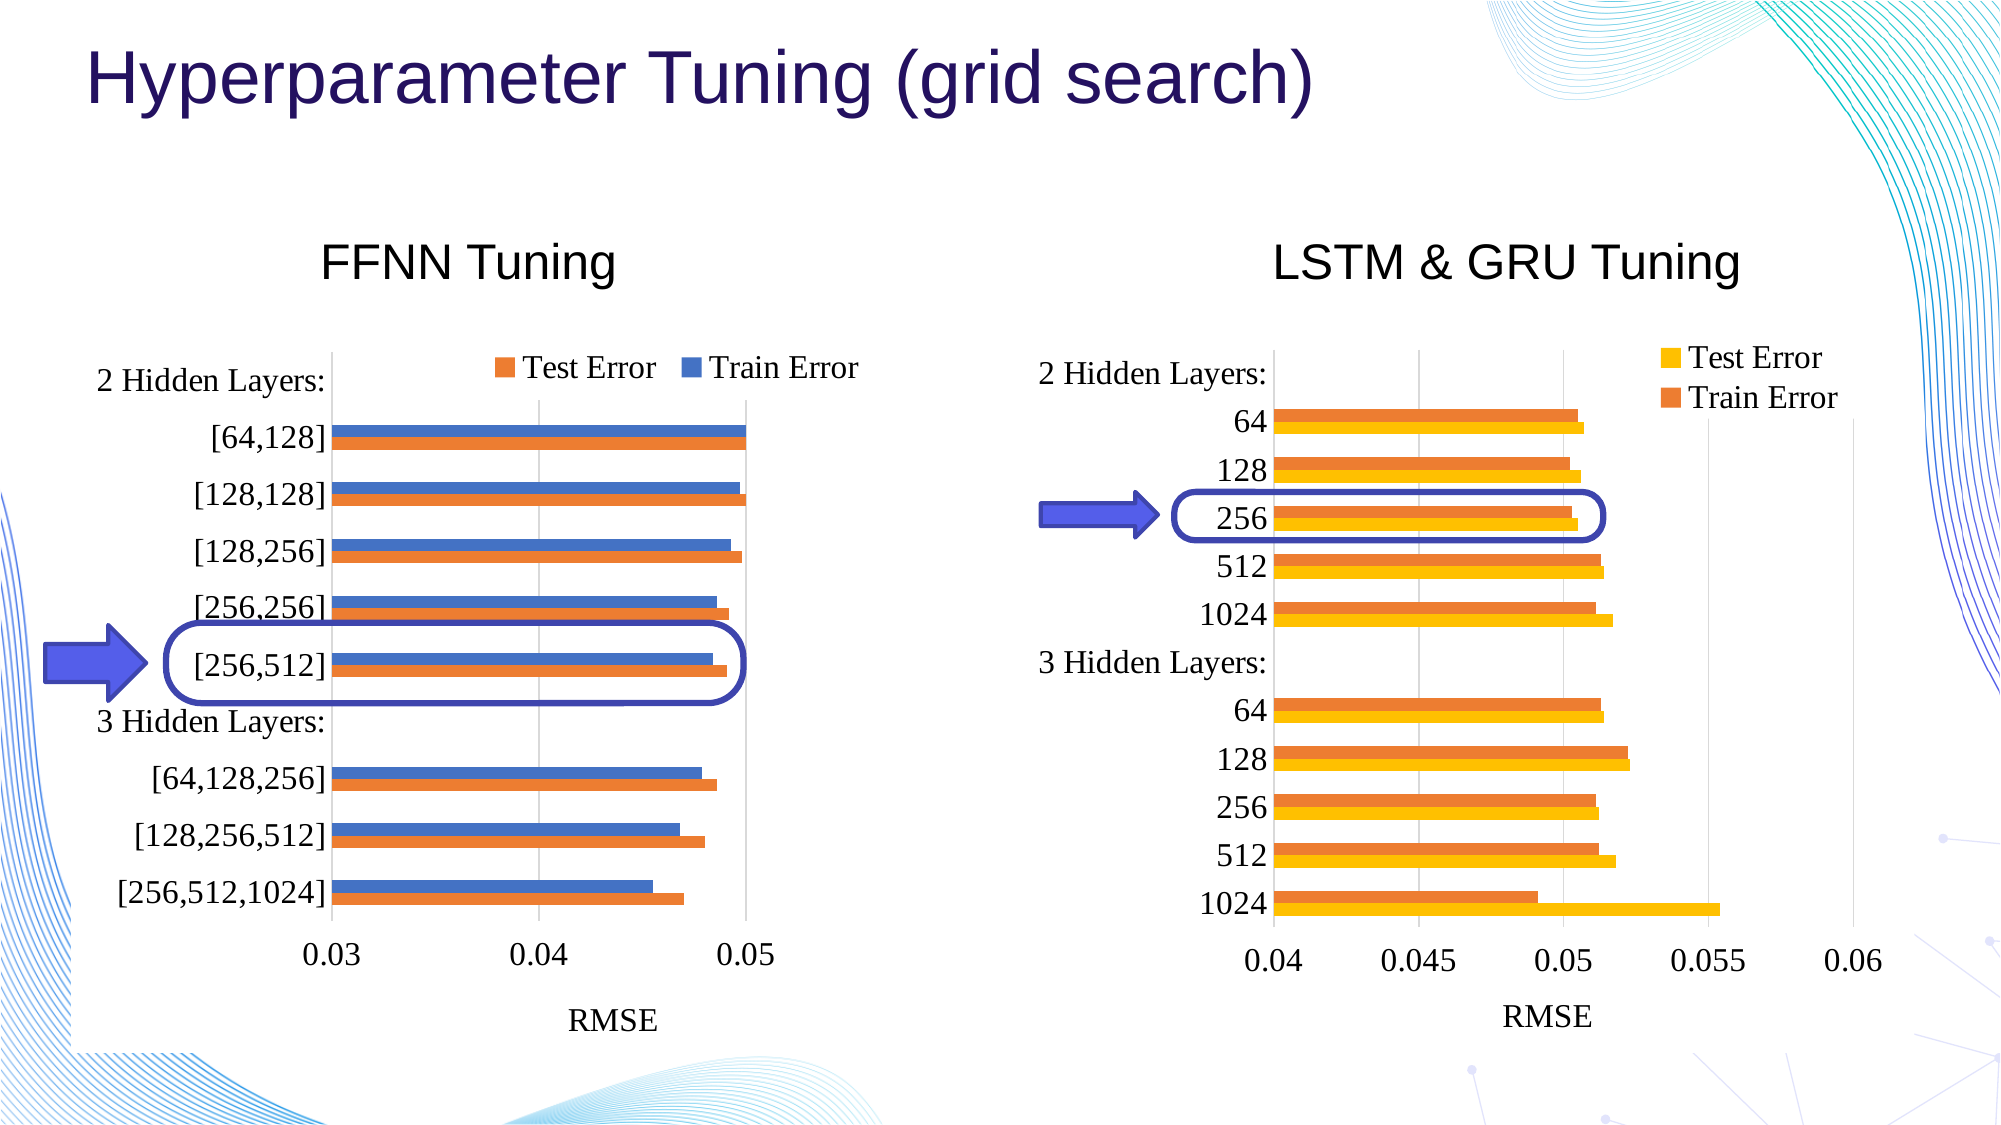

# Hyperparameter Tuning (grid search)
FFNN Tuning
LSTM & GRU Tuning

### Chart

| Category | Train Error | Test Error |
|---|---|---|
| 2 Hidden Layers: | None | None |
| [64,128] | 0.05 | 0.05 |
| [128,128] | 0.0497 | 0.05 |
| [128,256] | 0.0493 | 0.0498 |
| [256,256] | 0.0486 | 0.0492 |
| [256,512] | 0.0484 | 0.0491 |
| 3 Hidden Layers: | None | None |
| [64,128,256] | 0.0479 | 0.0486 |
| [128,256,512] | 0.0468 | 0.048 |
| [256,512,1024] | 0.0455 | 0.047 |

### Chart

| Category | Train Error | Test Error |
|---|---|---|
| 2 Hidden Layers: | None | None |
| 64 | 0.0505 | 0.0507 |
| 128 | 0.0502 | 0.0506 |
| 256 | 0.0503 | 0.0505 |
| 512 | 0.0513 | 0.0514 |
| 1024 | 0.0511 | 0.0517 |
| 3 Hidden Layers: | None | None |
| 64 | 0.0513 | 0.0514 |
| 128 | 0.0522 | 0.0523 |
| 256 | 0.0511 | 0.0512 |
| 512 | 0.0512 | 0.0518 |
| 1024 | 0.0491 | 0.0554 |